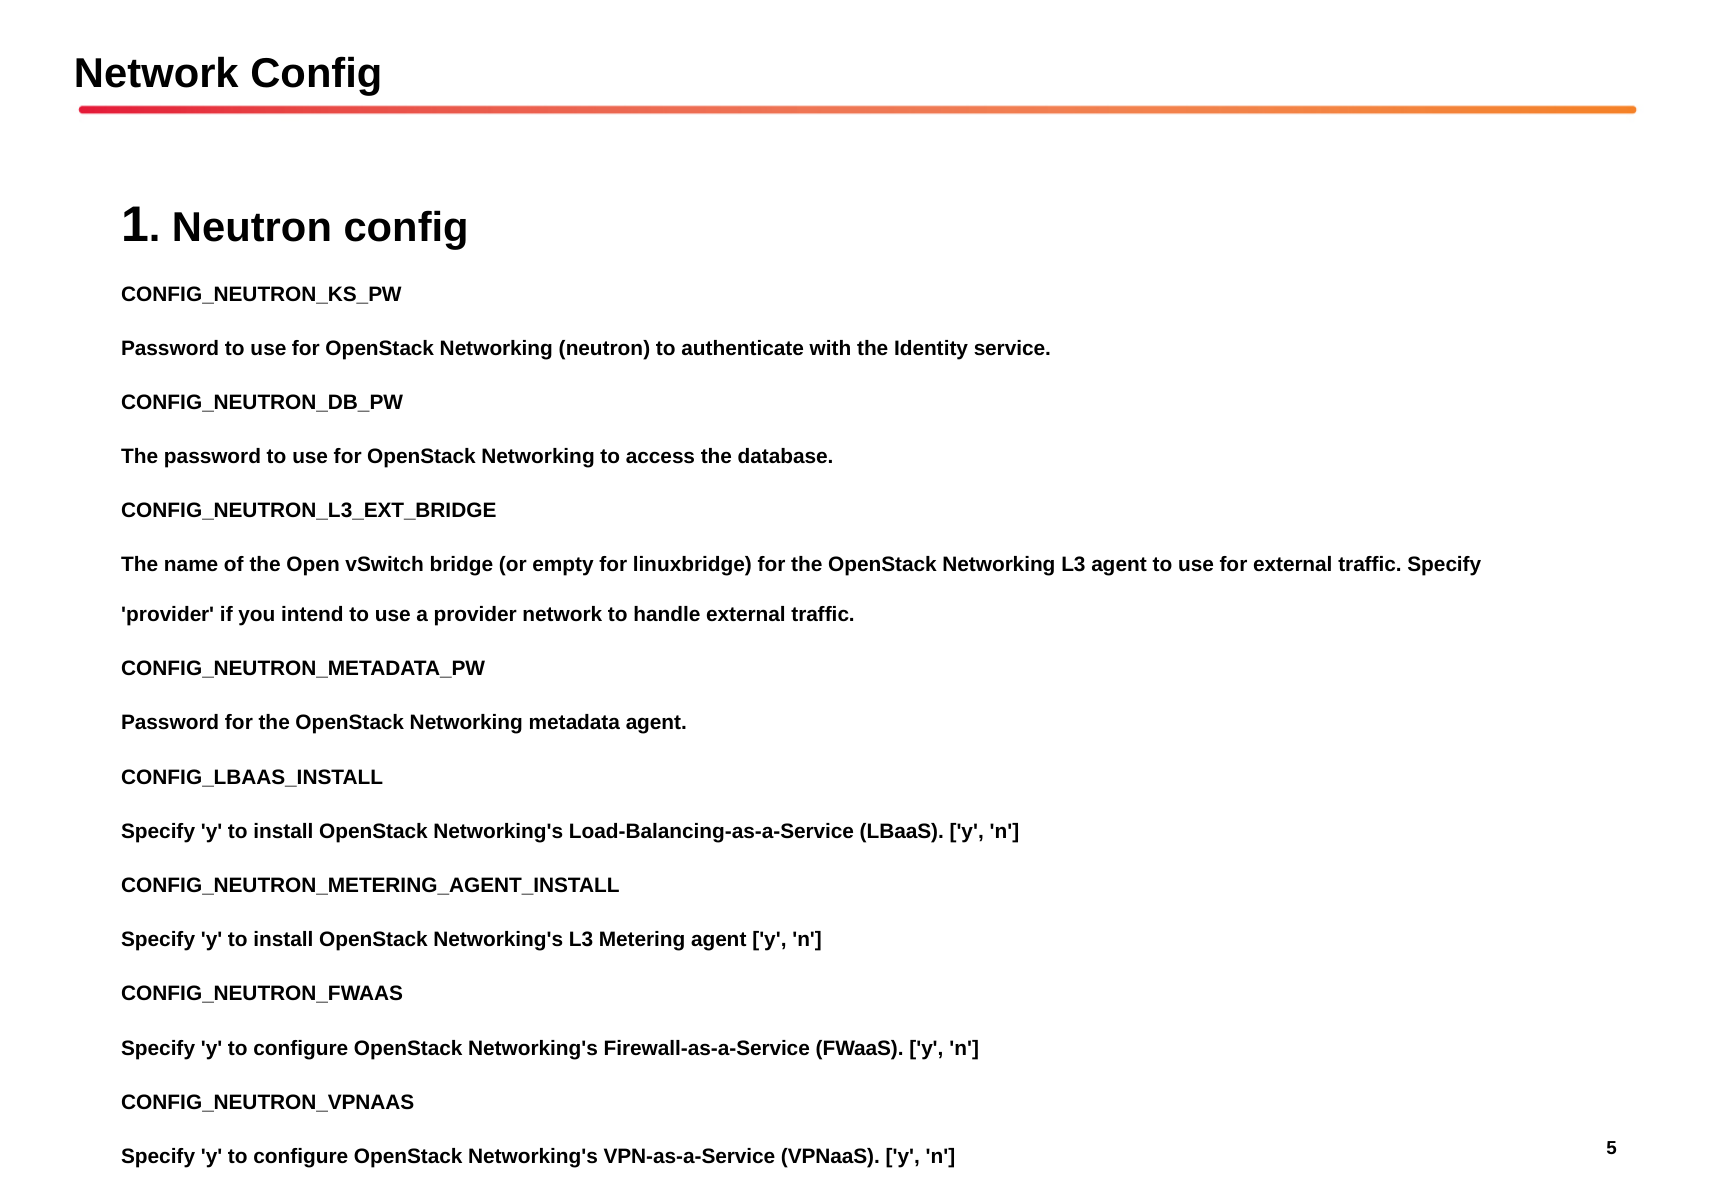

Network Config
1. Neutron config
CONFIG_NEUTRON_KS_PW
Password to use for OpenStack Networking (neutron) to authenticate with the Identity service.
CONFIG_NEUTRON_DB_PW
The password to use for OpenStack Networking to access the database.
CONFIG_NEUTRON_L3_EXT_BRIDGE
The name of the Open vSwitch bridge (or empty for linuxbridge) for the OpenStack Networking L3 agent to use for external traffic. Specify 'provider' if you intend to use a provider network to handle external traffic.
CONFIG_NEUTRON_METADATA_PW
Password for the OpenStack Networking metadata agent.
CONFIG_LBAAS_INSTALL
Specify 'y' to install OpenStack Networking's Load-Balancing-as-a-Service (LBaaS). ['y', 'n']
CONFIG_NEUTRON_METERING_AGENT_INSTALL
Specify 'y' to install OpenStack Networking's L3 Metering agent ['y', 'n']
CONFIG_NEUTRON_FWAAS
Specify 'y' to configure OpenStack Networking's Firewall-as-a-Service (FWaaS). ['y', 'n']
CONFIG_NEUTRON_VPNAAS
Specify 'y' to configure OpenStack Networking's VPN-as-a-Service (VPNaaS). ['y', 'n']